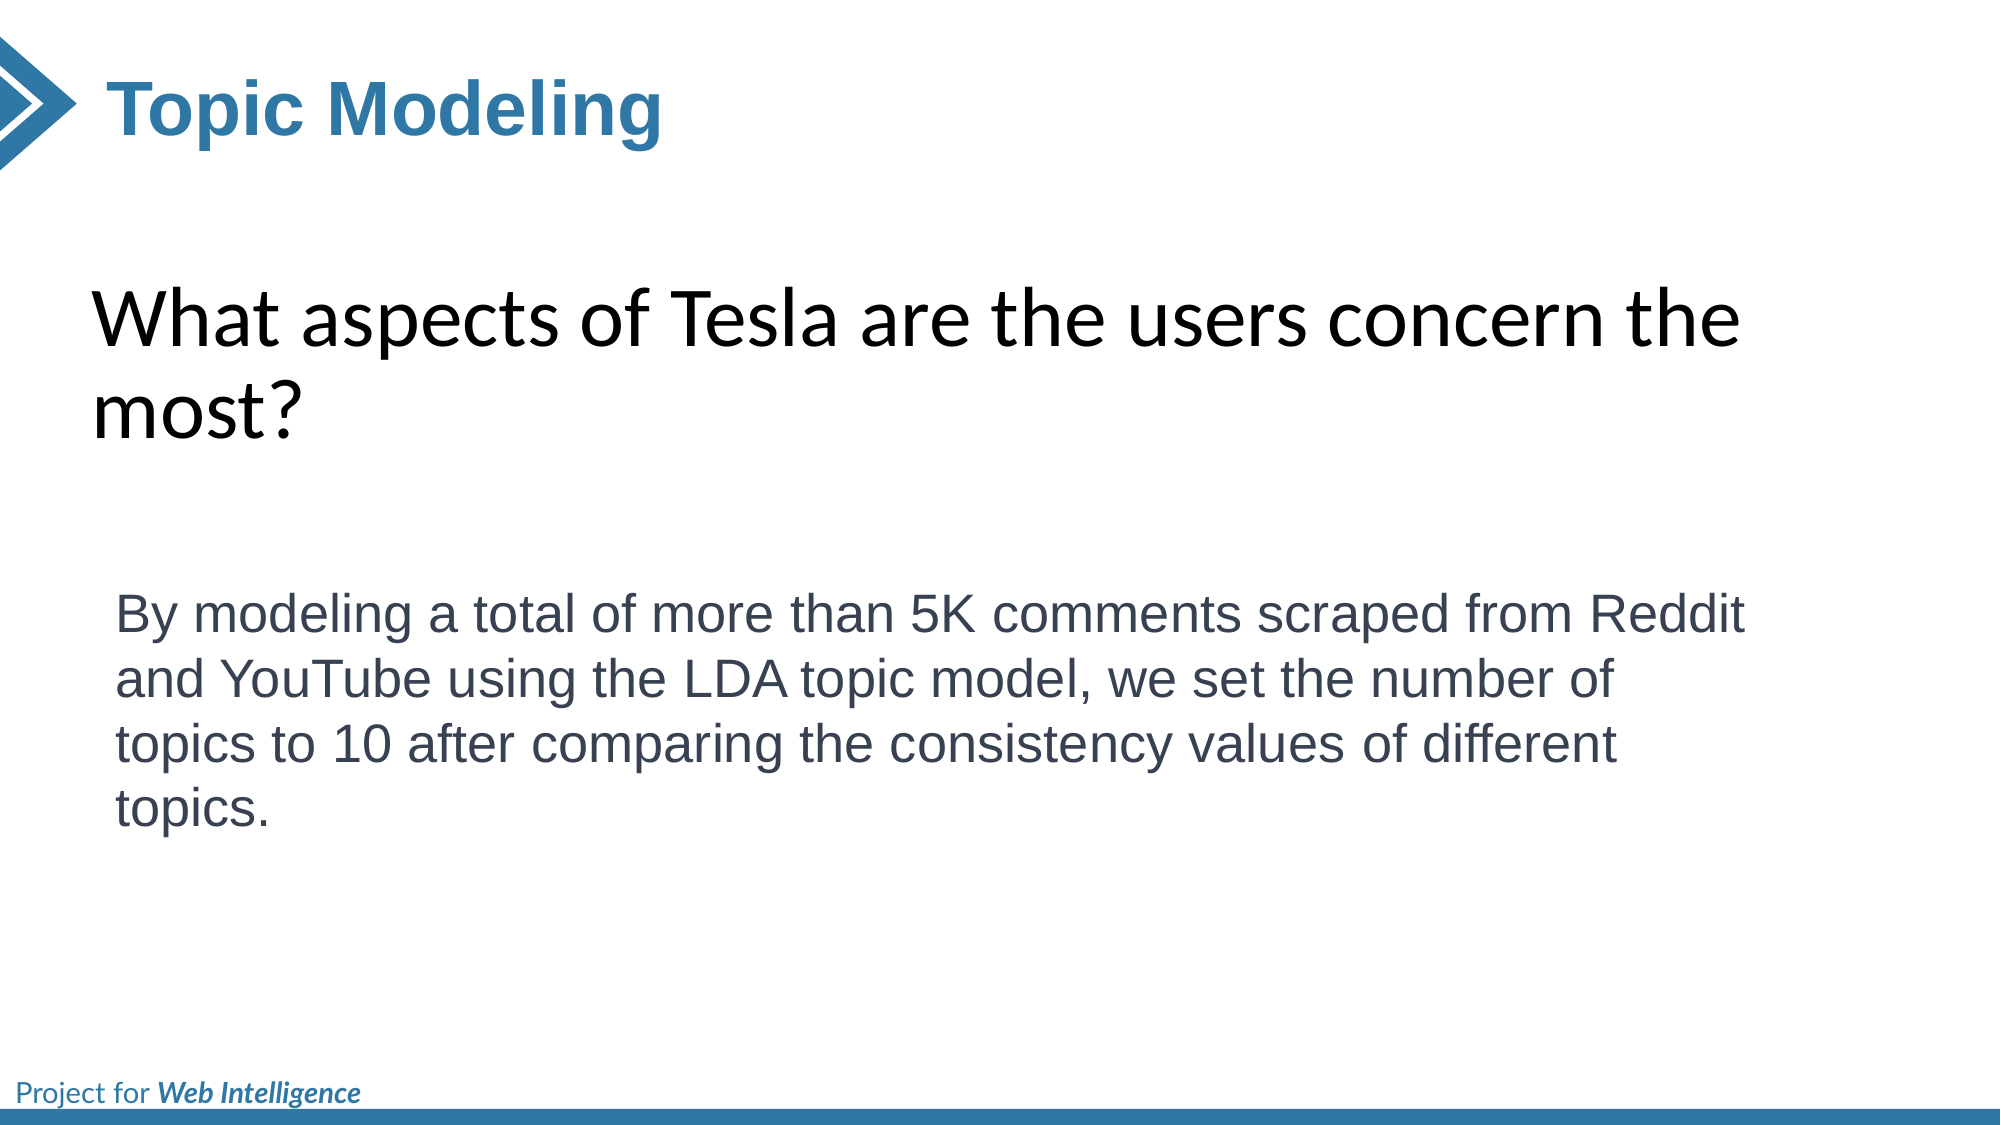

Topic Modeling
What aspects of Tesla are the users concern the most?
By modeling a total of more than 5K comments scraped from Reddit and YouTube using the LDA topic model, we set the number of topics to 10 after comparing the consistency values ​​of different topics.